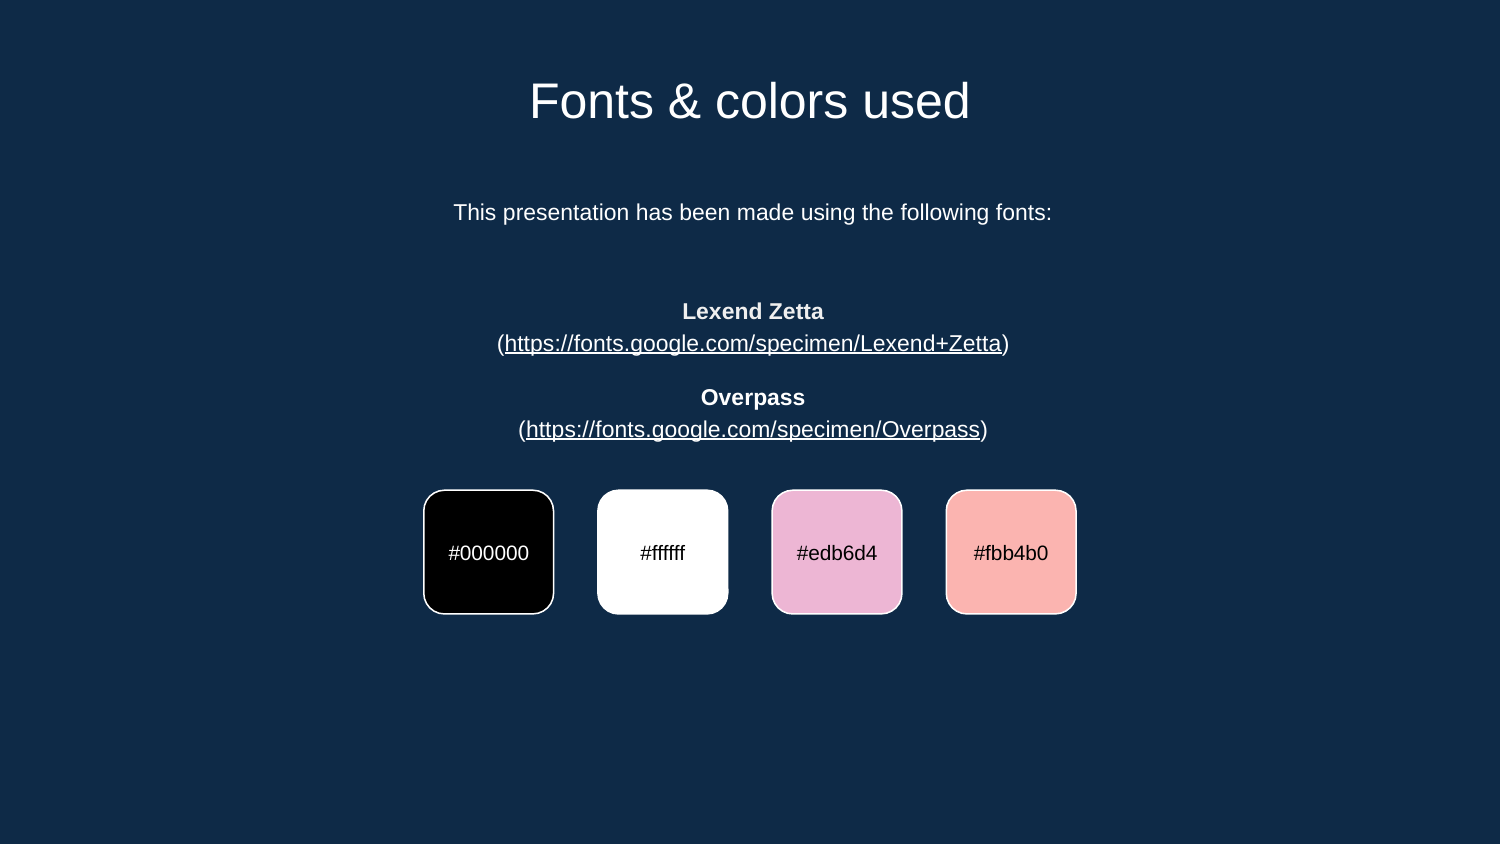

Fonts & colors used
This presentation has been made using the following fonts:

Lexend Zetta
(https://fonts.google.com/specimen/Lexend+Zetta)

Overpass
(https://fonts.google.com/specimen/Overpass)

#000000
#ffffff
#edb6d4
#fbb4b0